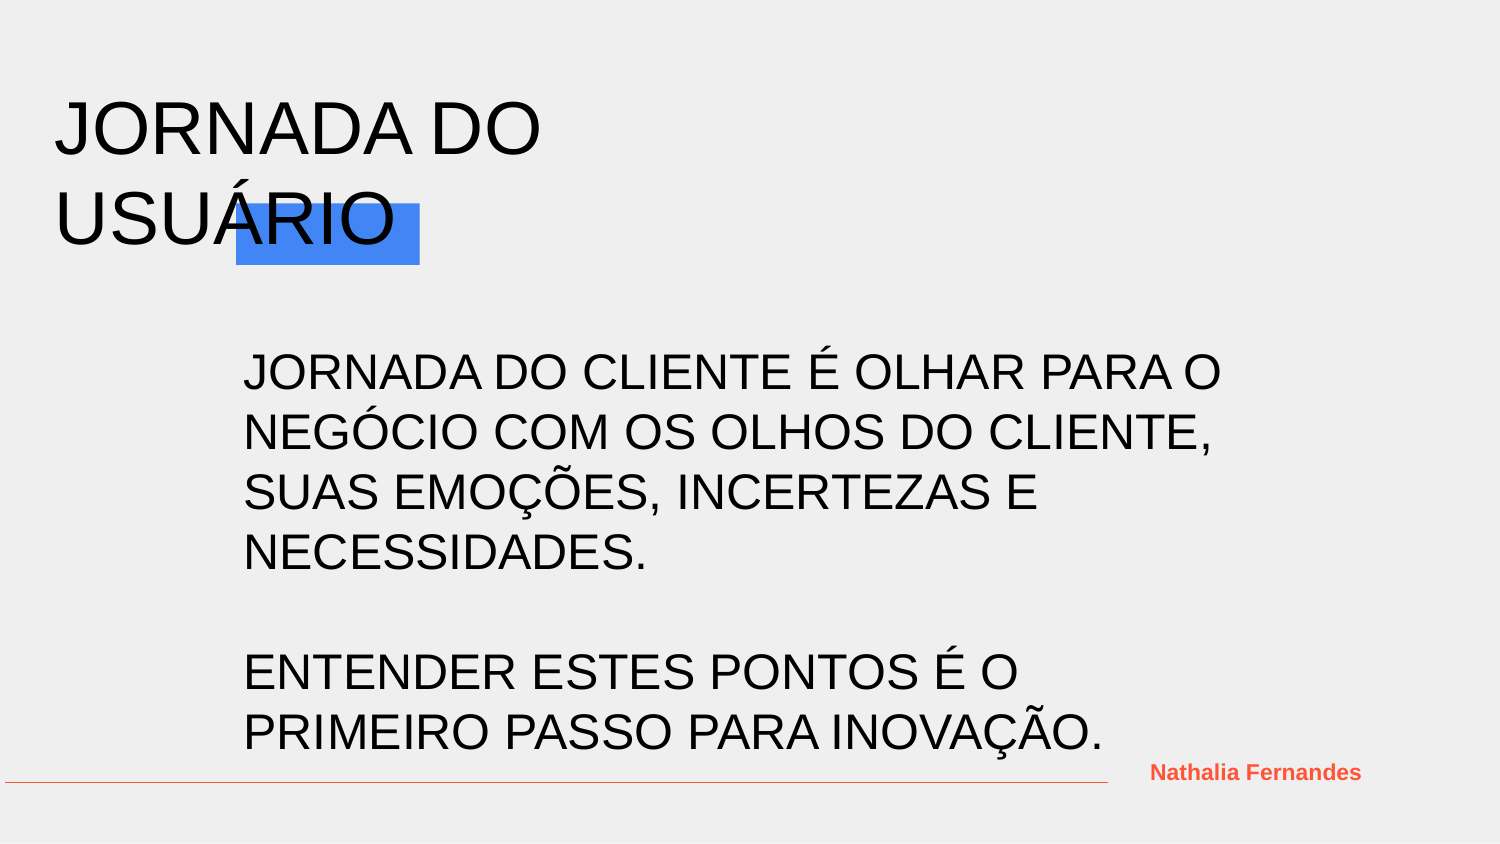

JORNADA DO USUÁRIO

JORNADA DO CLIENTE É OLHAR PARA O NEGÓCIO COM OS OLHOS DO CLIENTE, SUAS EMOÇÕES, INCERTEZAS E NECESSIDADES.

ENTENDER ESTES PONTOS É O PRIMEIRO PASSO PARA INOVAÇÃO.
Nathalia Fernandes